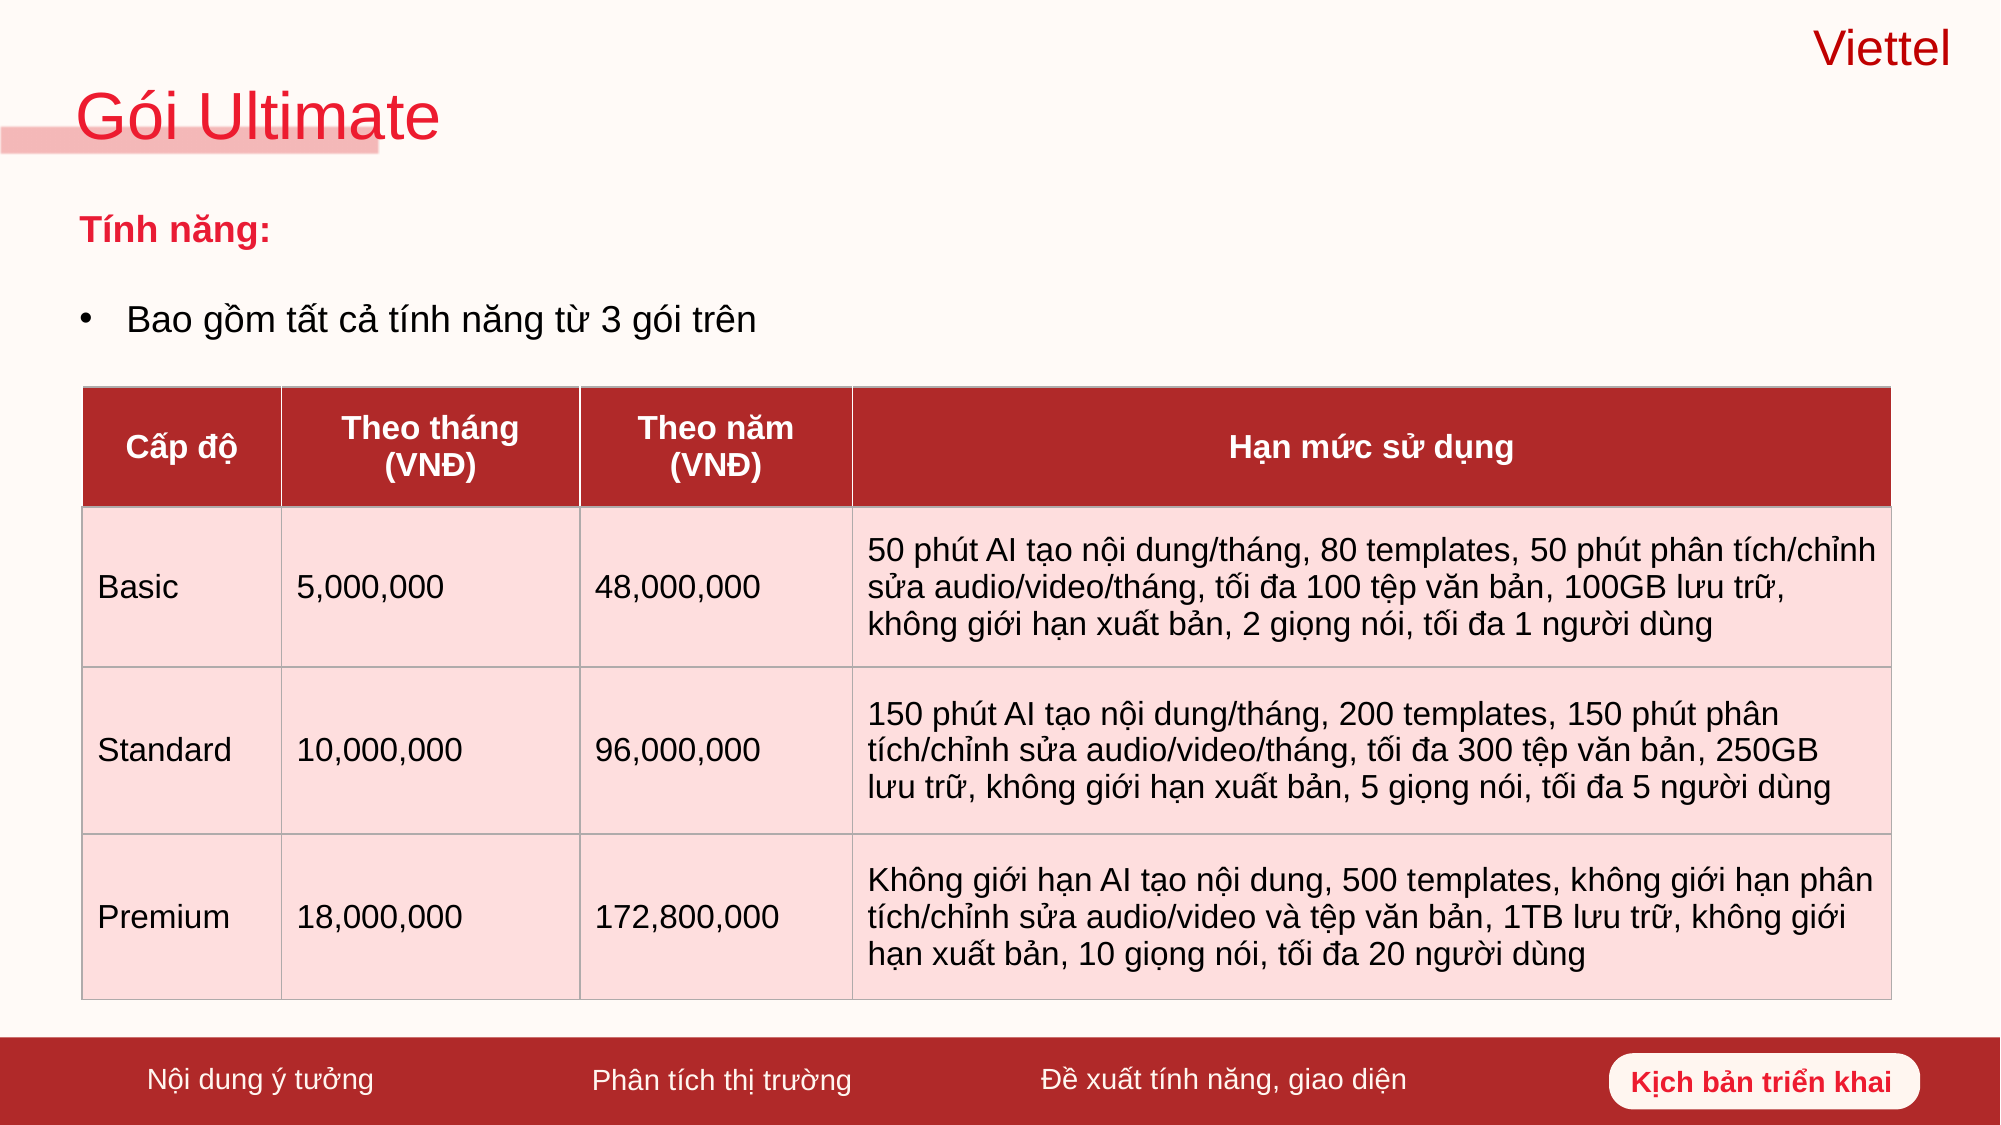

Viettel
Gói Ultimate

Tính năng:
Bao gồm tất cả tính năng từ 3 gói trên
| Cấp độ | Theo tháng (VNĐ) | Theo năm (VNĐ) | Hạn mức sử dụng |
| --- | --- | --- | --- |
| Basic | 5,000,000 | 48,000,000 | 50 phút AI tạo nội dung/tháng, 80 templates, 50 phút phân tích/chỉnh sửa audio/video/tháng, tối đa 100 tệp văn bản, 100GB lưu trữ, không giới hạn xuất bản, 2 giọng nói, tối đa 1 người dùng |
| Standard | 10,000,000 | 96,000,000 | 150 phút AI tạo nội dung/tháng, 200 templates, 150 phút phân tích/chỉnh sửa audio/video/tháng, tối đa 300 tệp văn bản, 250GB lưu trữ, không giới hạn xuất bản, 5 giọng nói, tối đa 5 người dùng |
| Premium | 18,000,000 | 172,800,000 | Không giới hạn AI tạo nội dung, 500 templates, không giới hạn phân tích/chỉnh sửa audio/video và tệp văn bản, 1TB lưu trữ, không giới hạn xuất bản, 10 giọng nói, tối đa 20 người dùng |

Nội dung ý tưởng
Kịch bản triển khai
Đề xuất tính năng, giao diện
Kịch bản triển khai
Phân tích thị trường